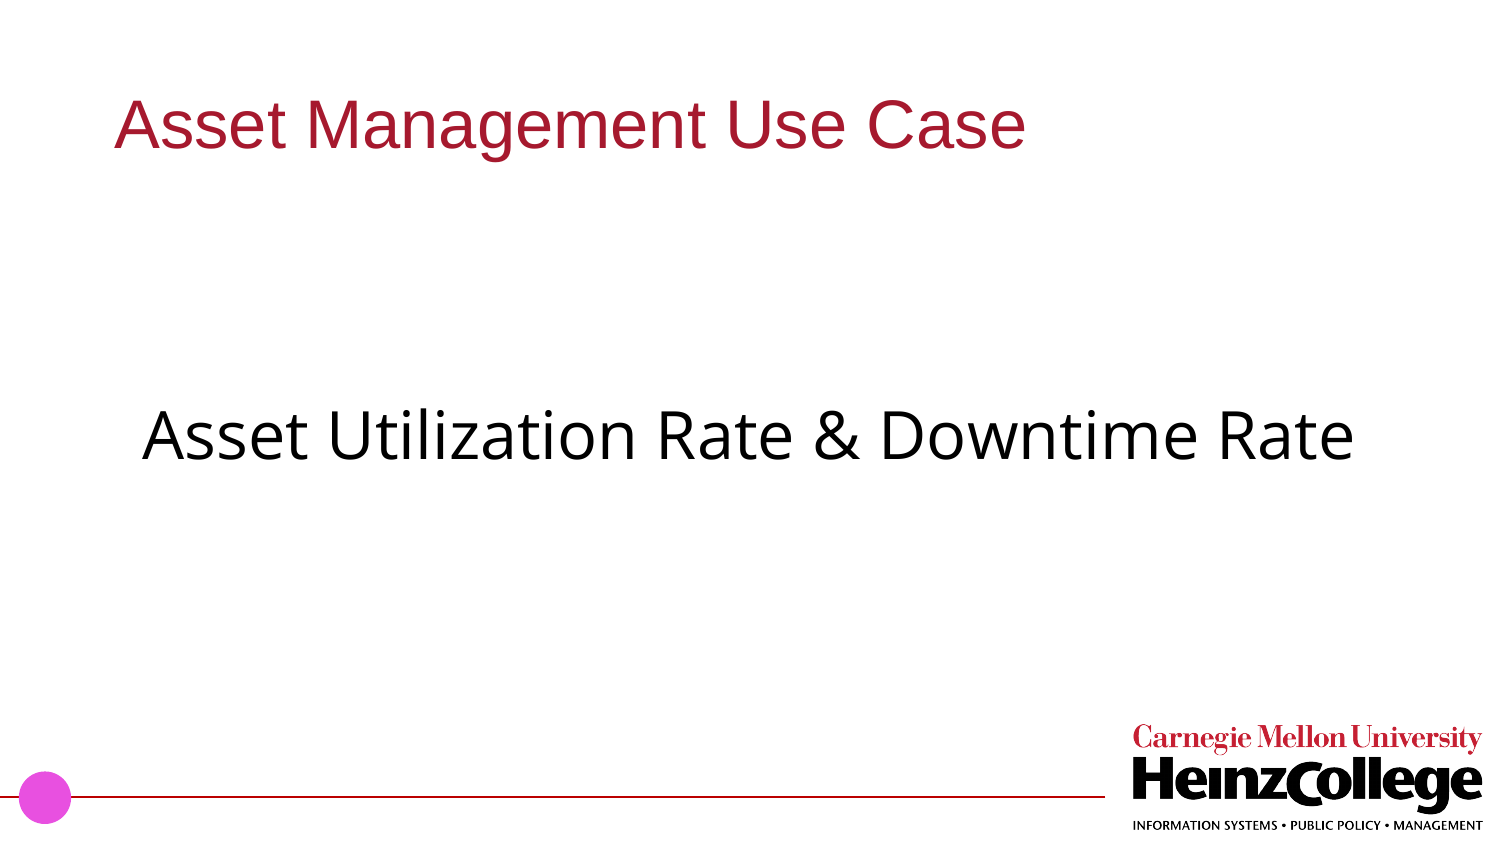

# Asset Management Use Case
Asset Utilization Rate & Downtime Rate